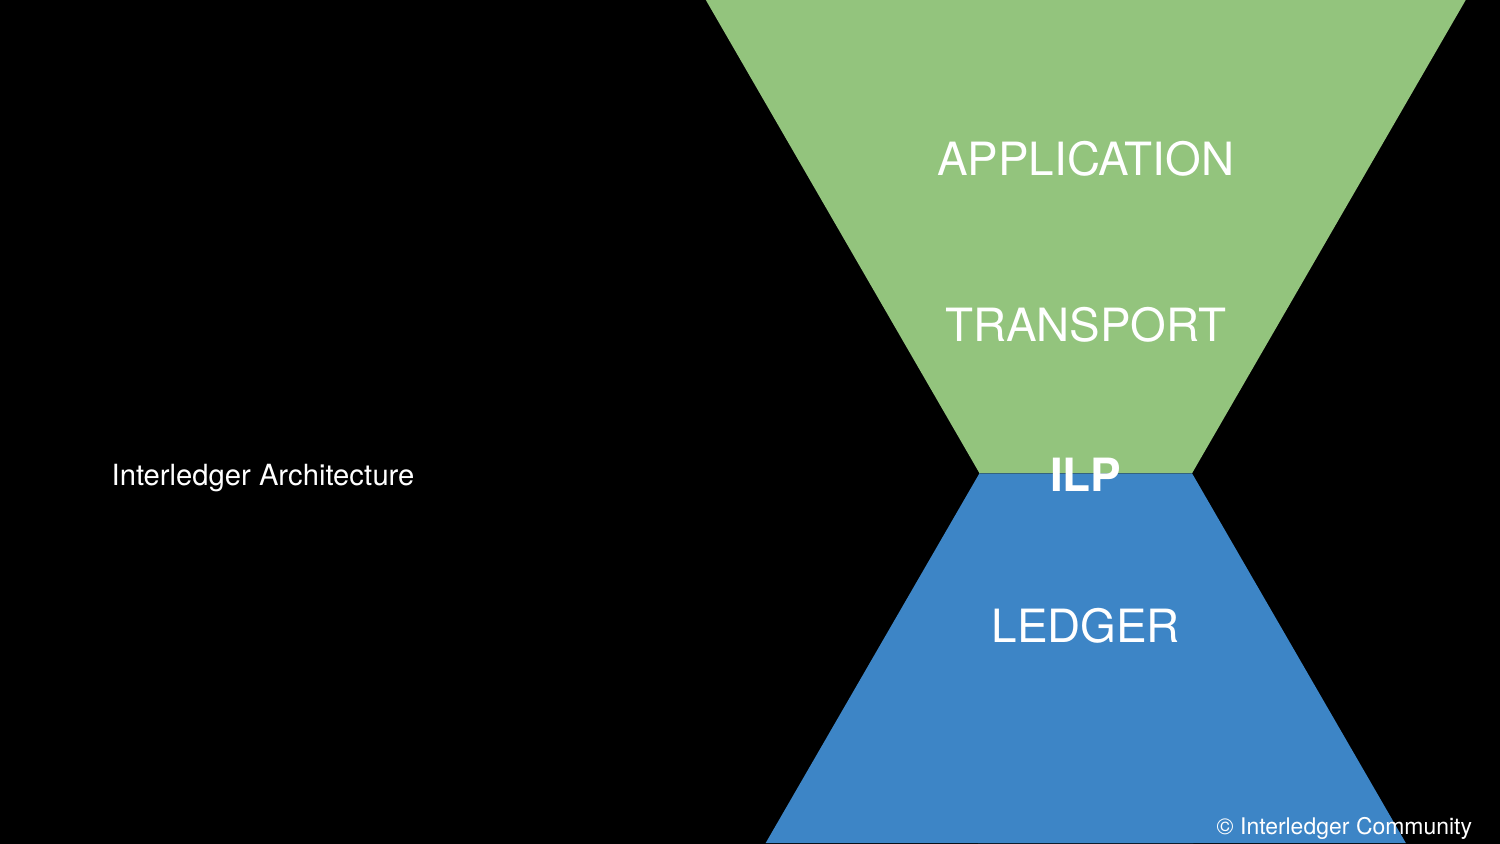

APPLICATION

TRANSPORT
ILP
# Interledger Architecture

LEDGER
© Interledger Community